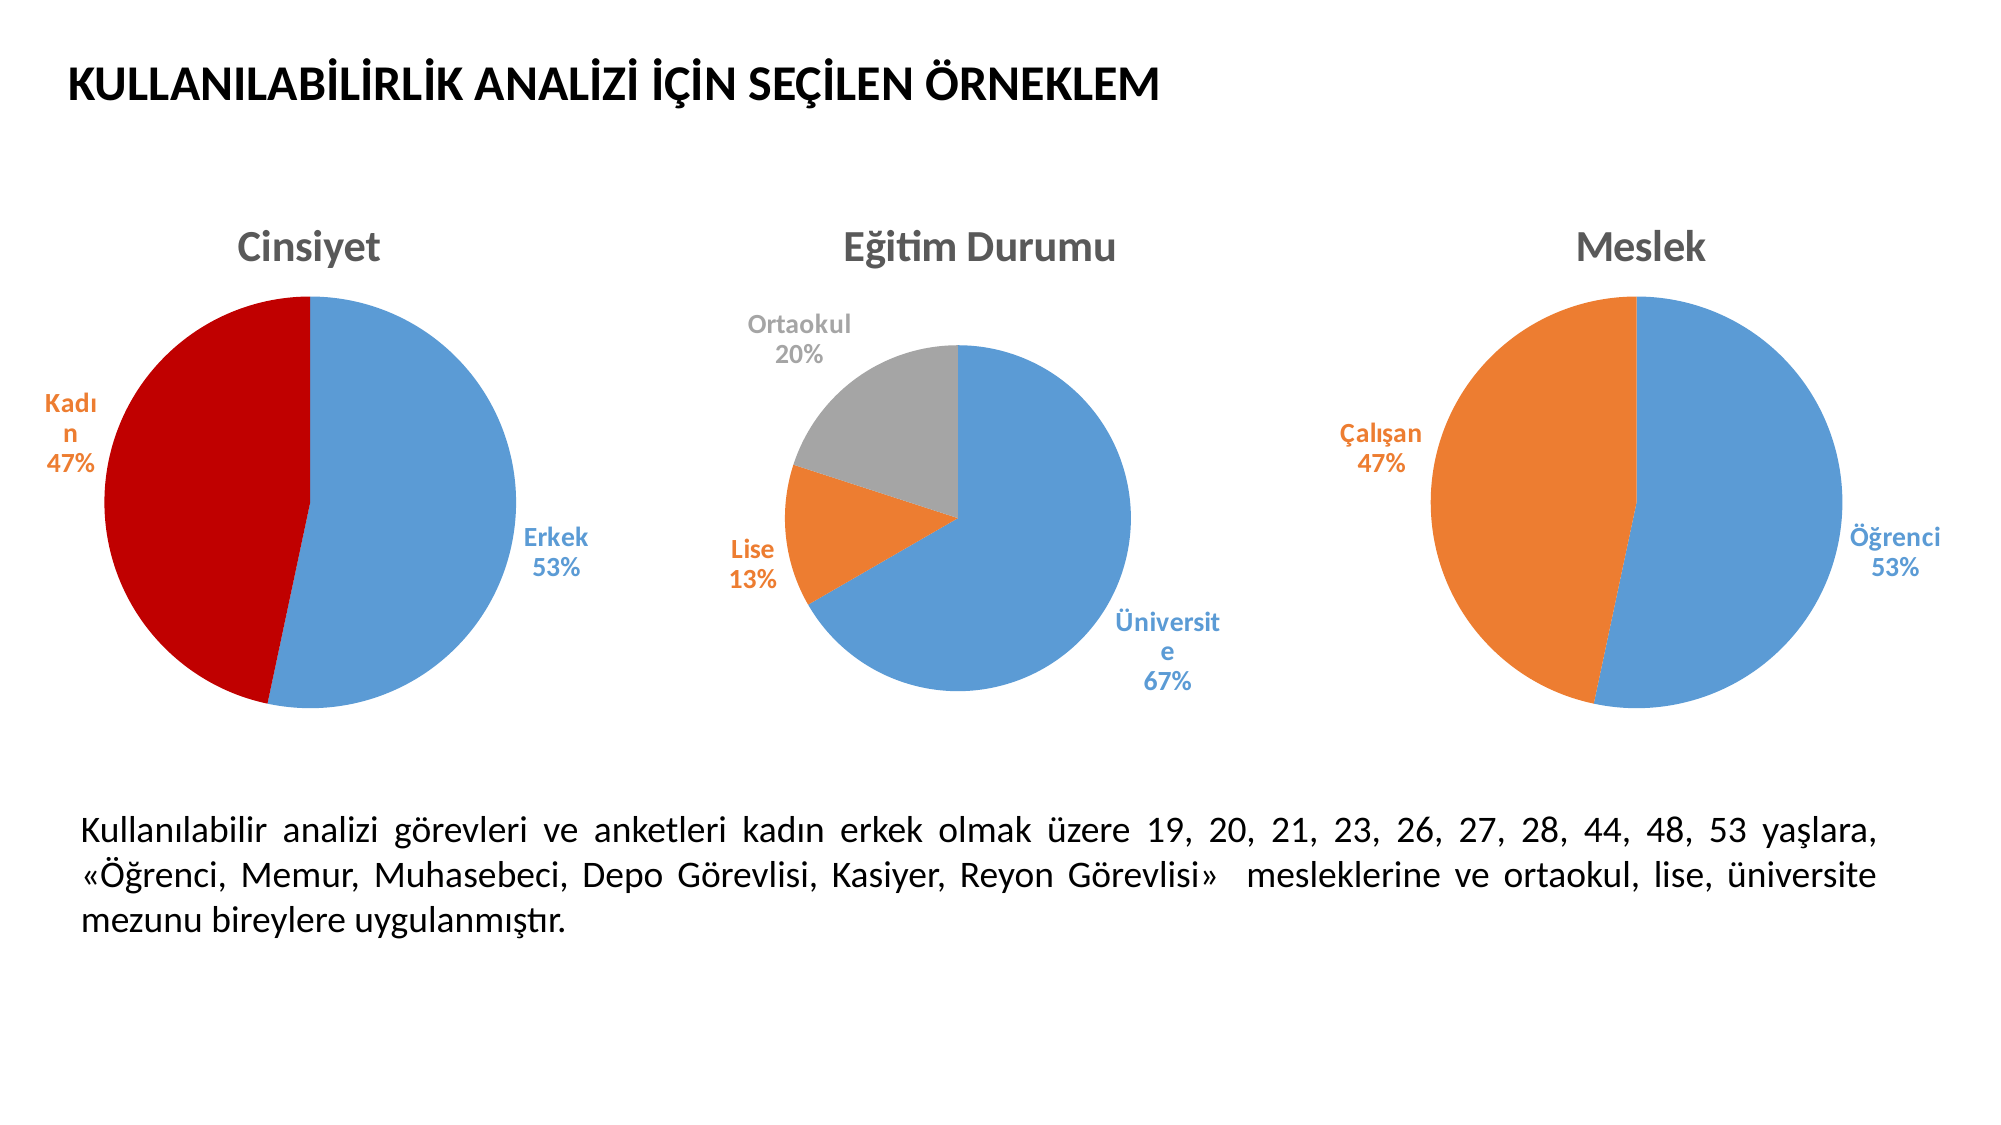

KULLANILABİLİRLİK ANALİZİ İÇİN SEÇİLEN ÖRNEKLEM

### Chart:

| Category | Cinsiyet |
|---|---|
| Erkek | 8.0 |
| Kadın | 7.0 |

### Chart:

| Category | Eğitim Durumu |
|---|---|
| Üniversite | 10.0 |
| Lise | 2.0 |
| Ortaokul | 3.0 |

### Chart:

| Category | Meslek |
|---|---|
| Öğrenci | 8.0 |
| Çalışan | 7.0 |
Kullanılabilir analizi görevleri ve anketleri kadın erkek olmak üzere 19, 20, 21, 23, 26, 27, 28, 44, 48, 53 yaşlara, «Öğrenci, Memur, Muhasebeci, Depo Görevlisi, Kasiyer, Reyon Görevlisi»  mesleklerine ve ortaokul, lise, üniversite mezunu bireylere uygulanmıştır.